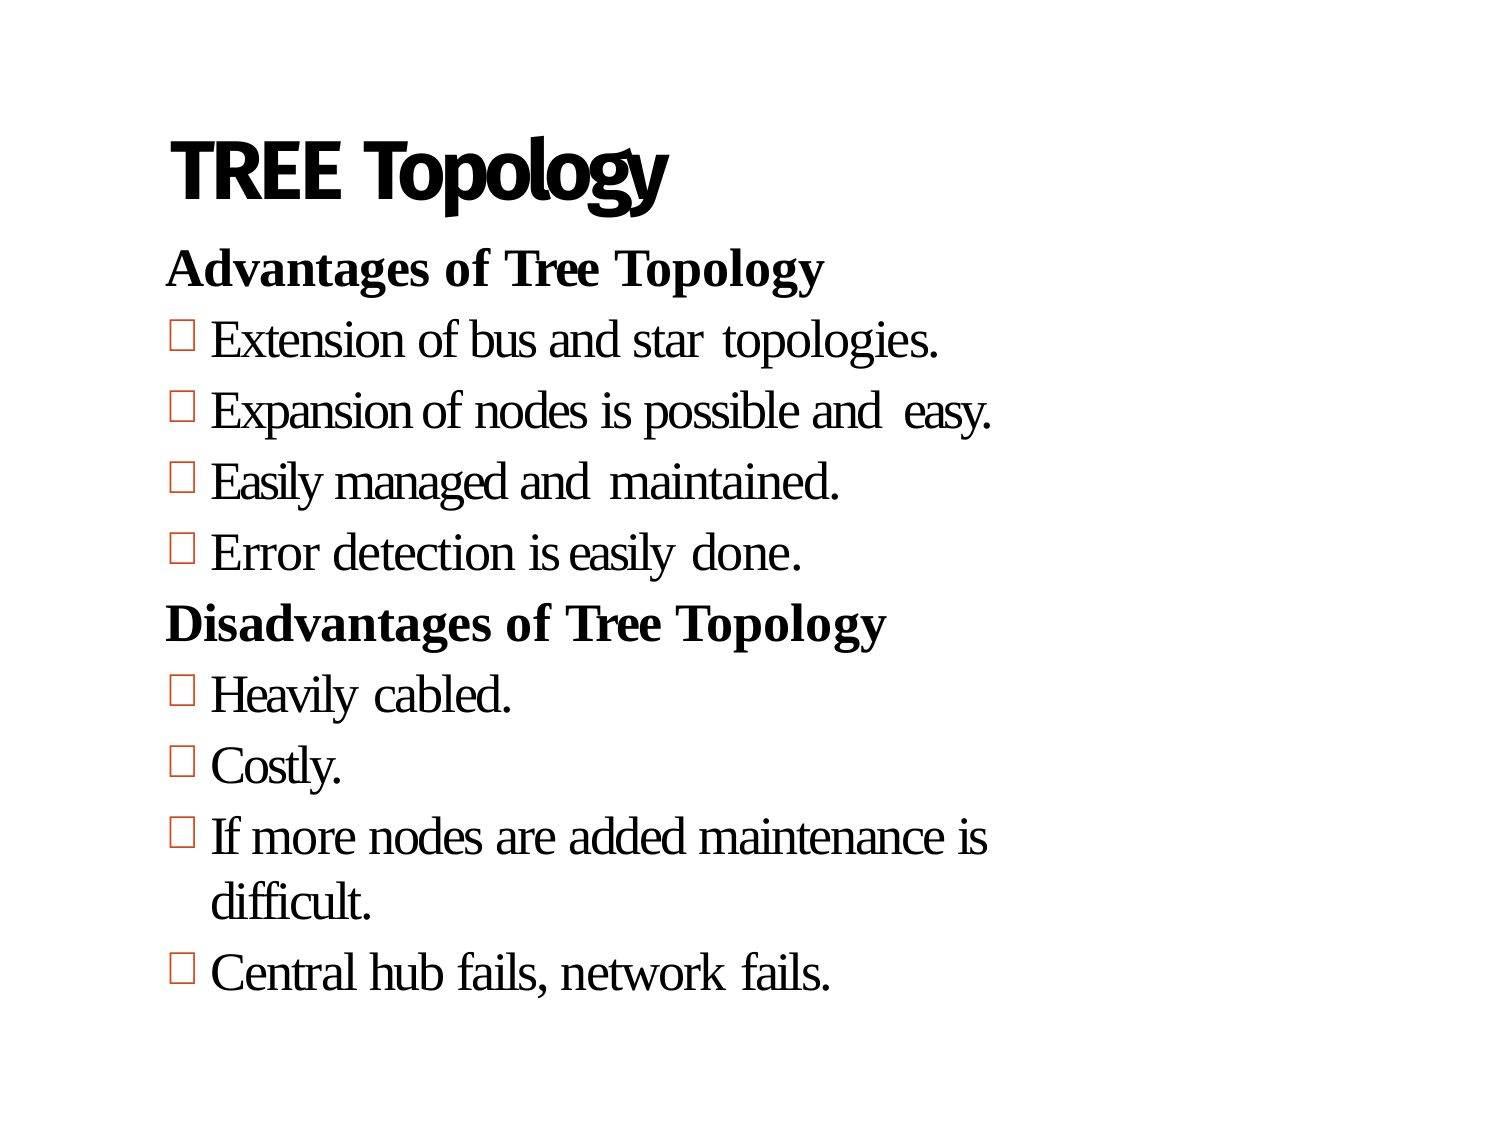

# TREE Topology
Advantages of Tree Topology
Extension of bus and star topologies.
Expansion of nodes is possible and easy.
Easily managed and maintained.
Error detection is easily done.
Disadvantages of Tree Topology
Heavily cabled.
Costly.
If more nodes are added maintenance is difficult.
Central hub fails, network fails.